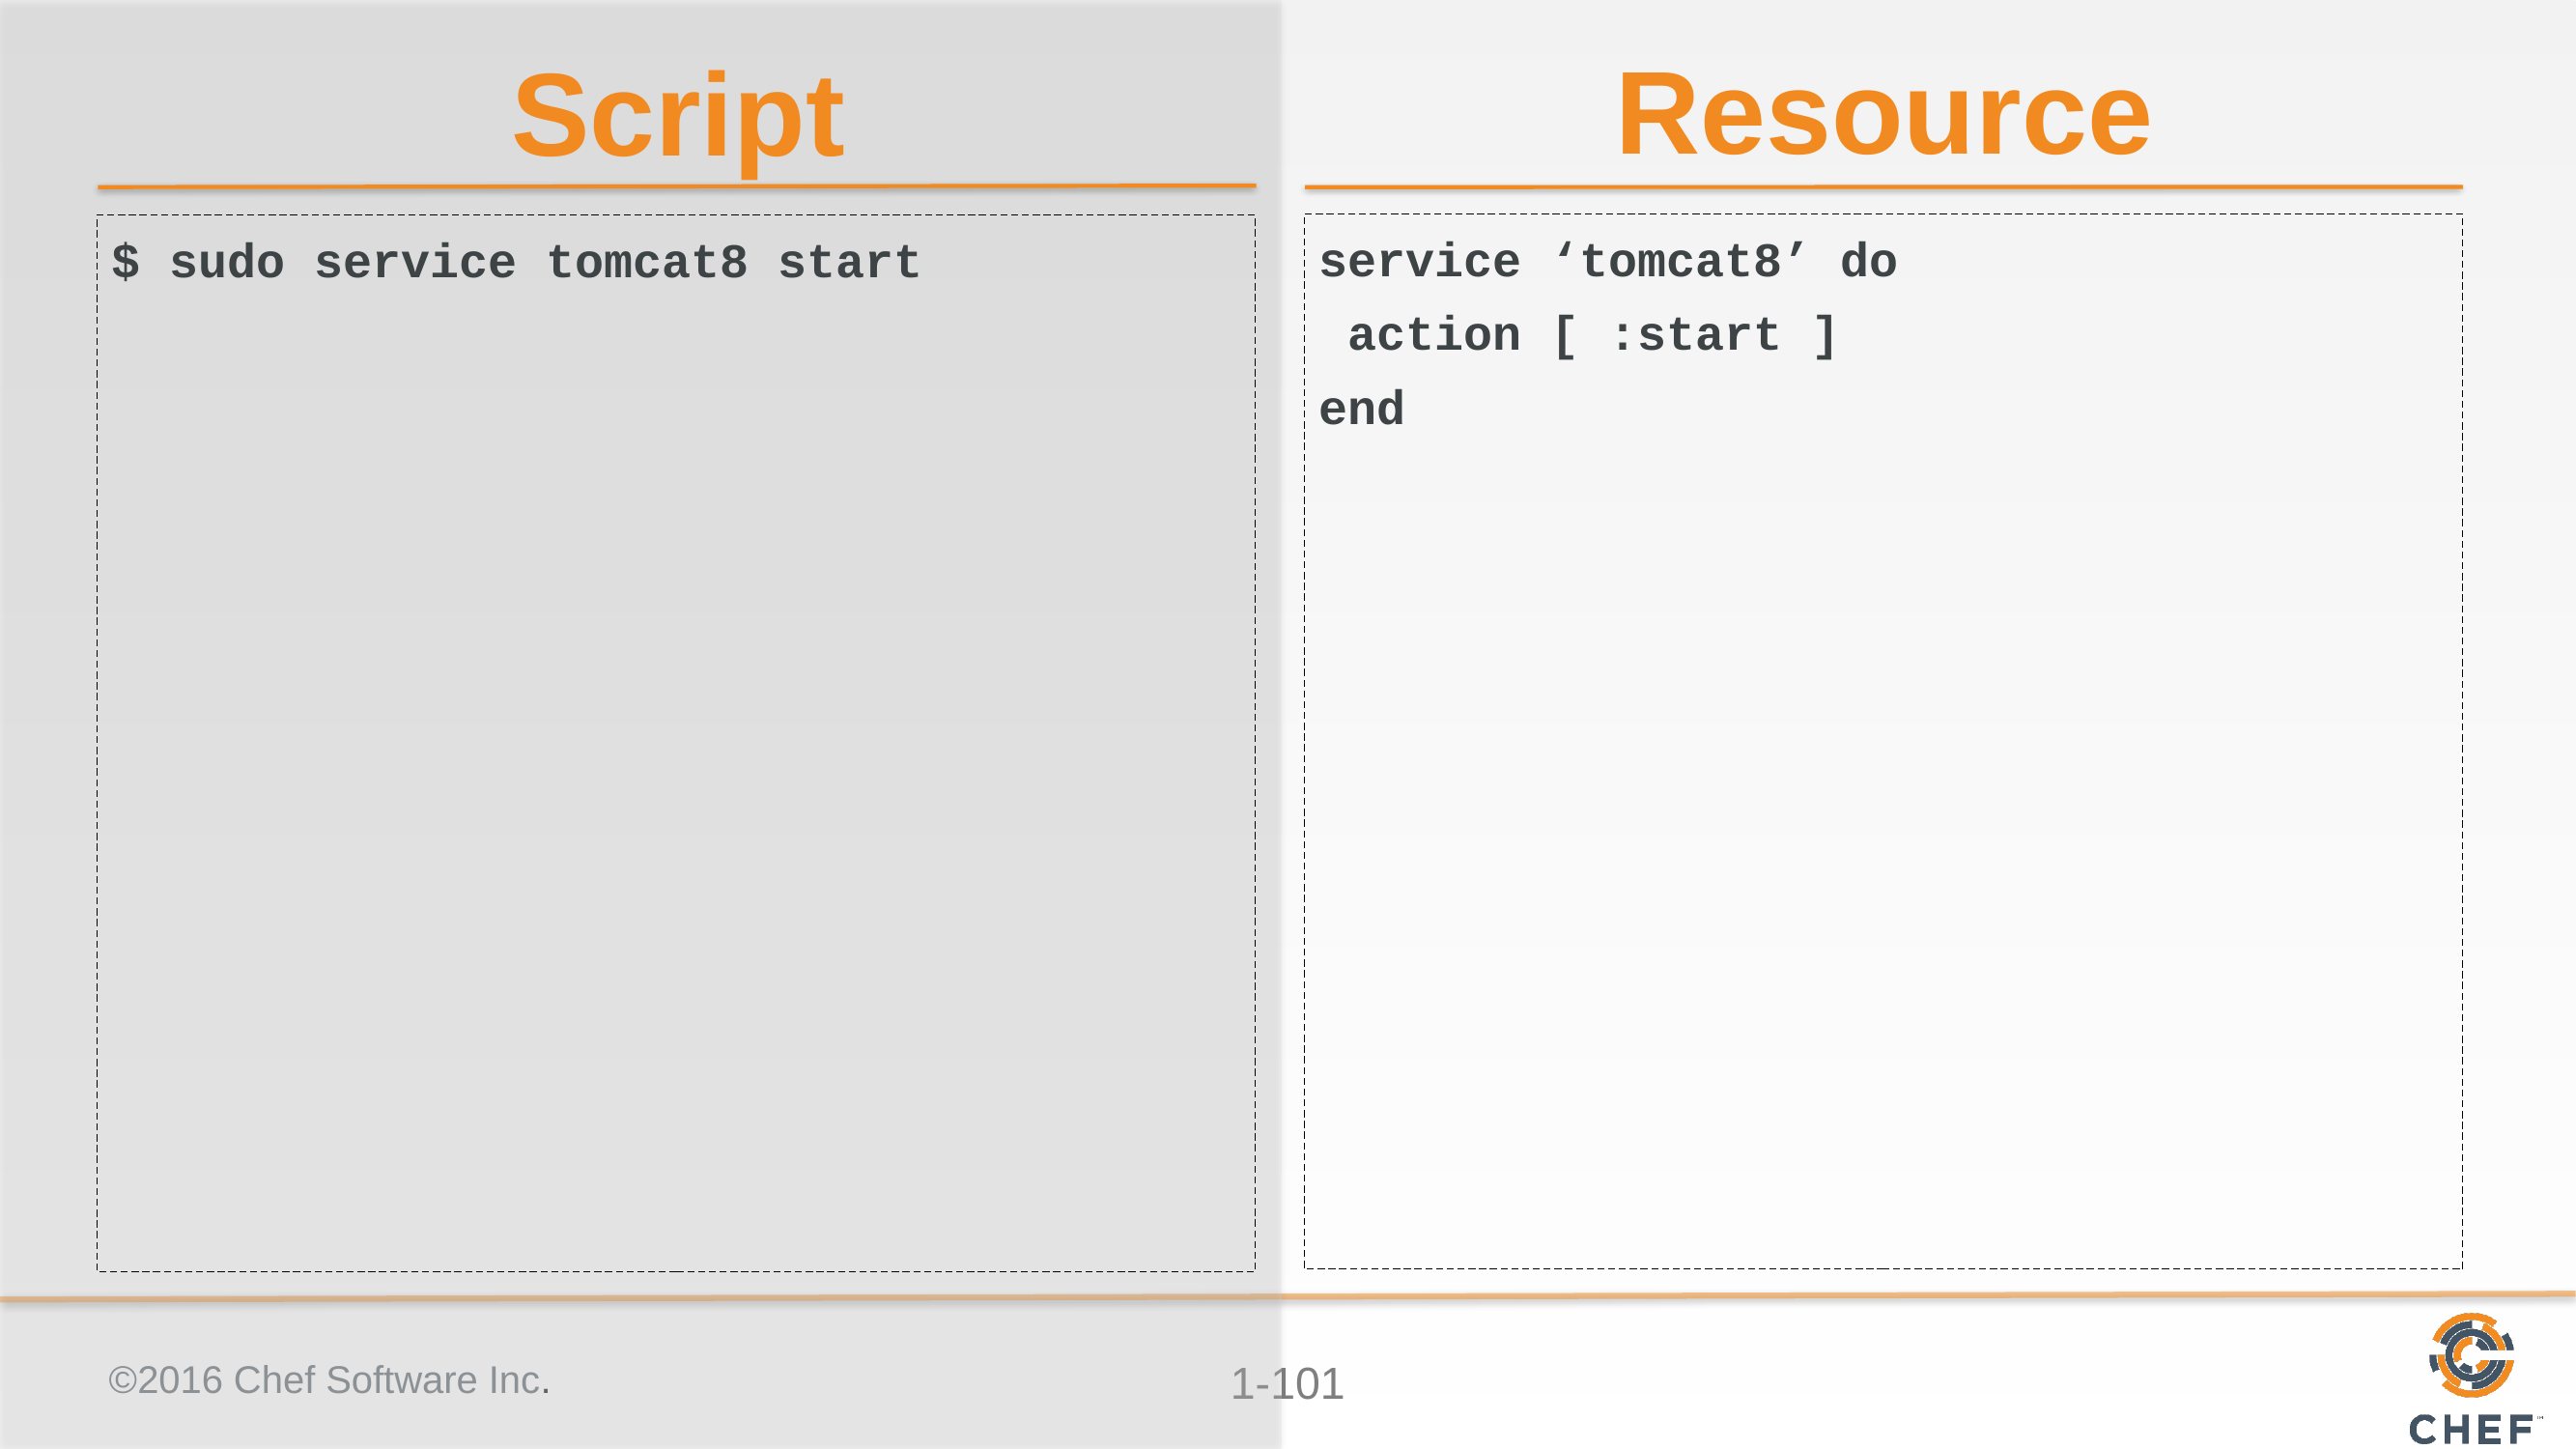

Resource
Script
service ‘tomcat8’ do
 action [ :start ]
end
$ sudo service tomcat8 start